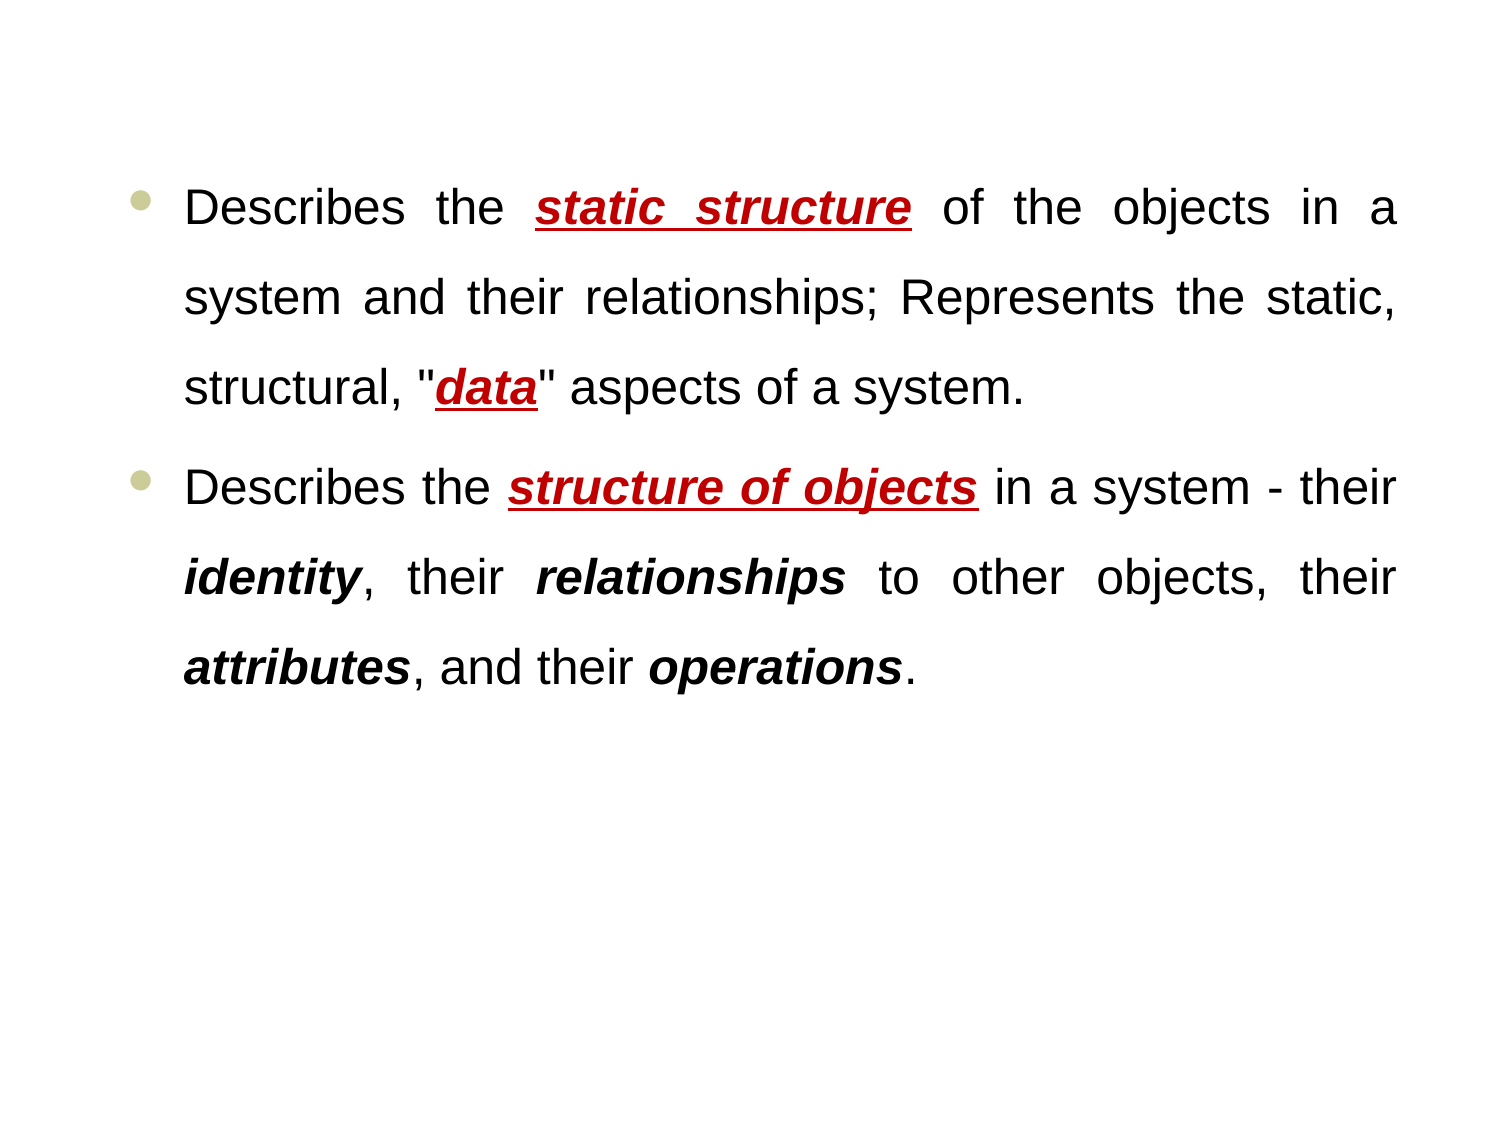

Describes the static structure of the objects in a system and their relationships; Represents the static, structural, "data" aspects of a system.
Describes the structure of objects in a system - their identity, their relationships to other objects, their attributes, and their operations.